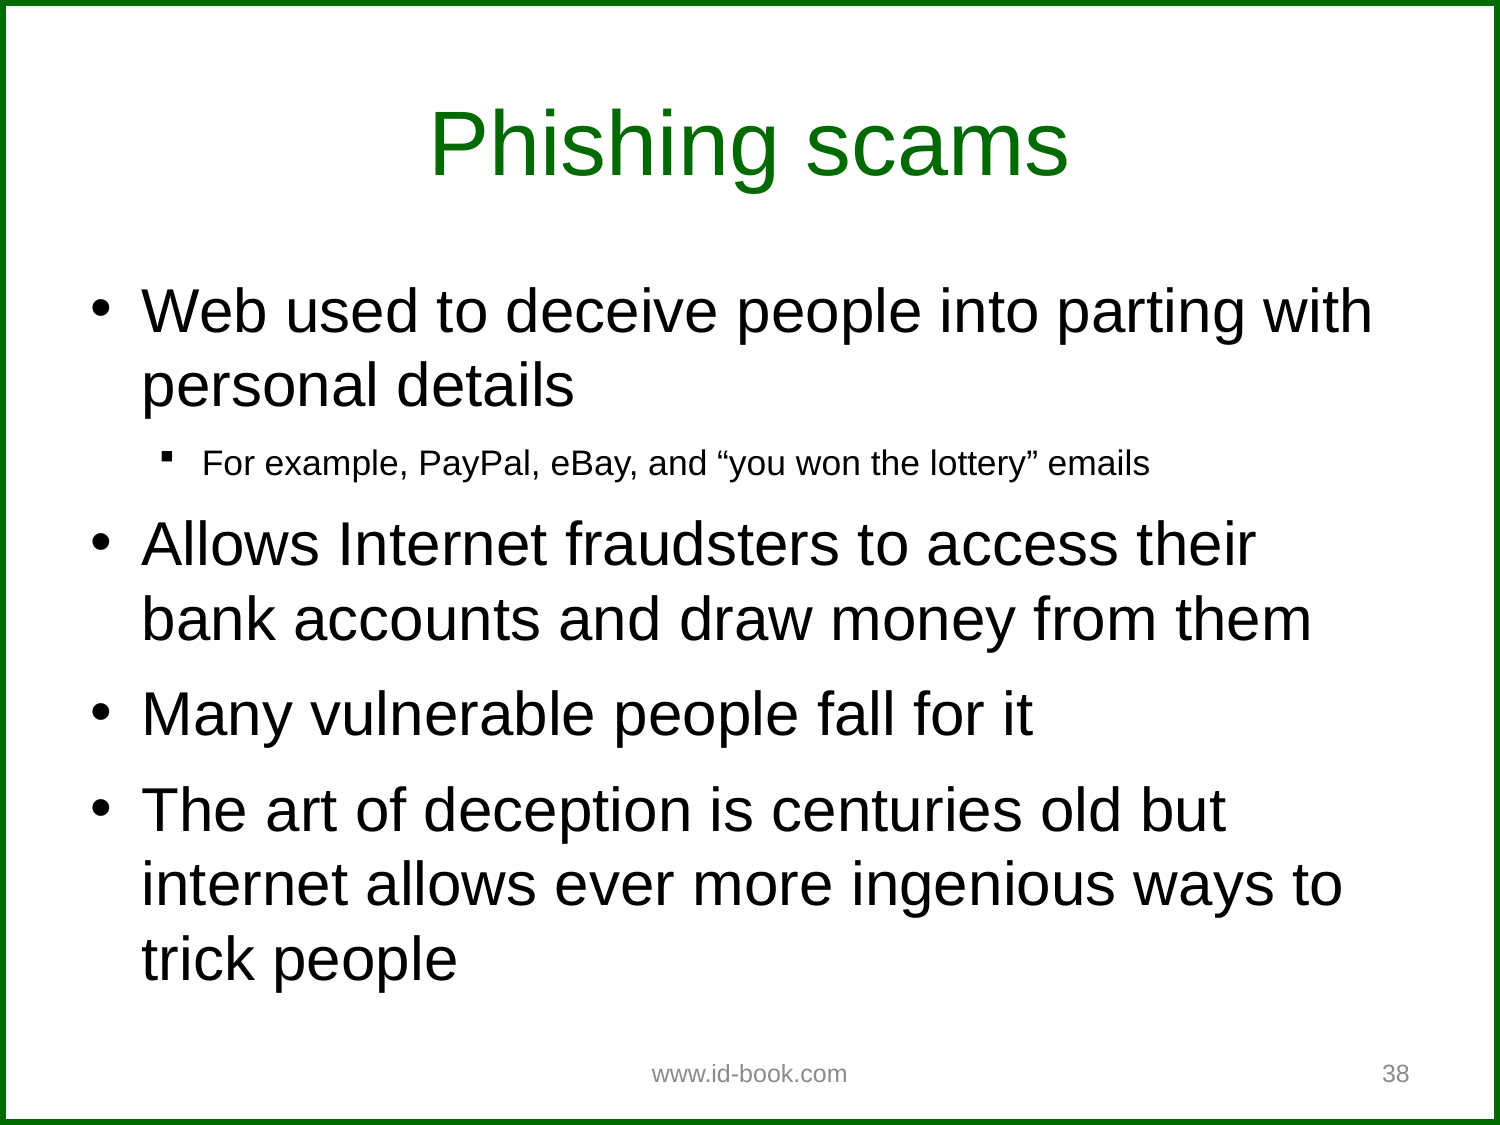

Phishing scams
Web used to deceive people into parting with personal details
For example, PayPal, eBay, and “you won the lottery” emails
Allows Internet fraudsters to access their bank accounts and draw money from them
Many vulnerable people fall for it
The art of deception is centuries old but internet allows ever more ingenious ways to trick people
www.id-book.com
38